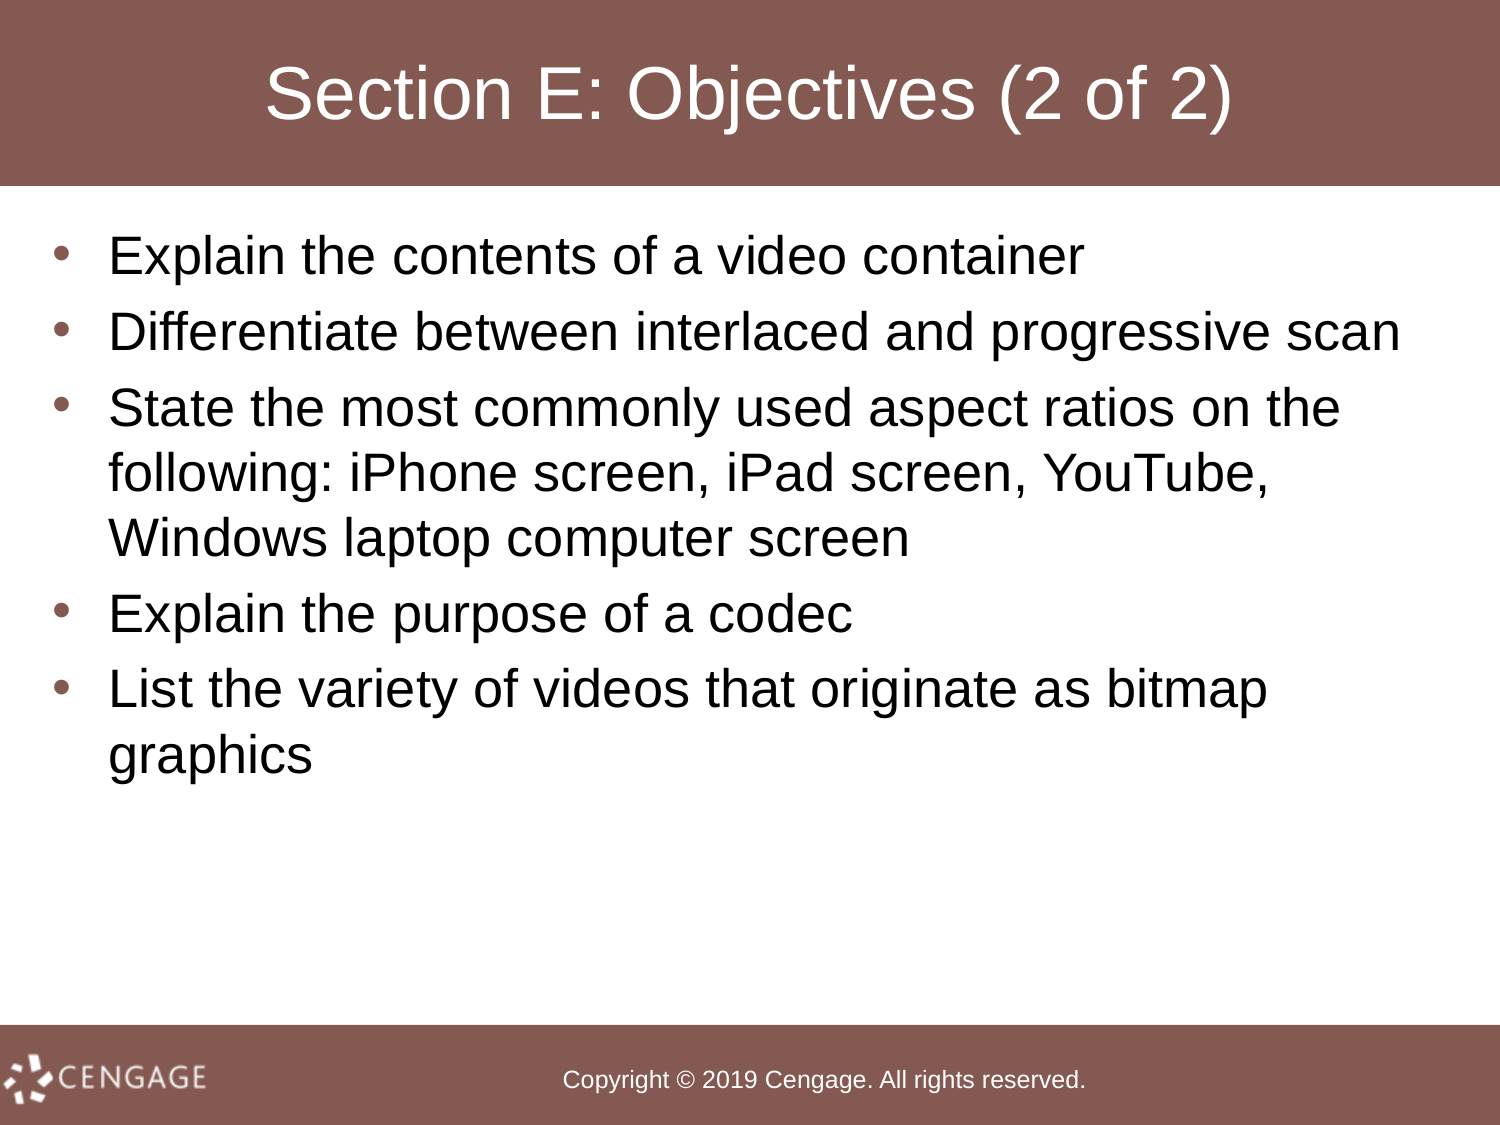

# Section E: Objectives (2 of 2)
Explain the contents of a video container
Differentiate between interlaced and progressive scan
State the most commonly used aspect ratios on the following: iPhone screen, iPad screen, YouTube, Windows laptop computer screen
Explain the purpose of a codec
List the variety of videos that originate as bitmap graphics